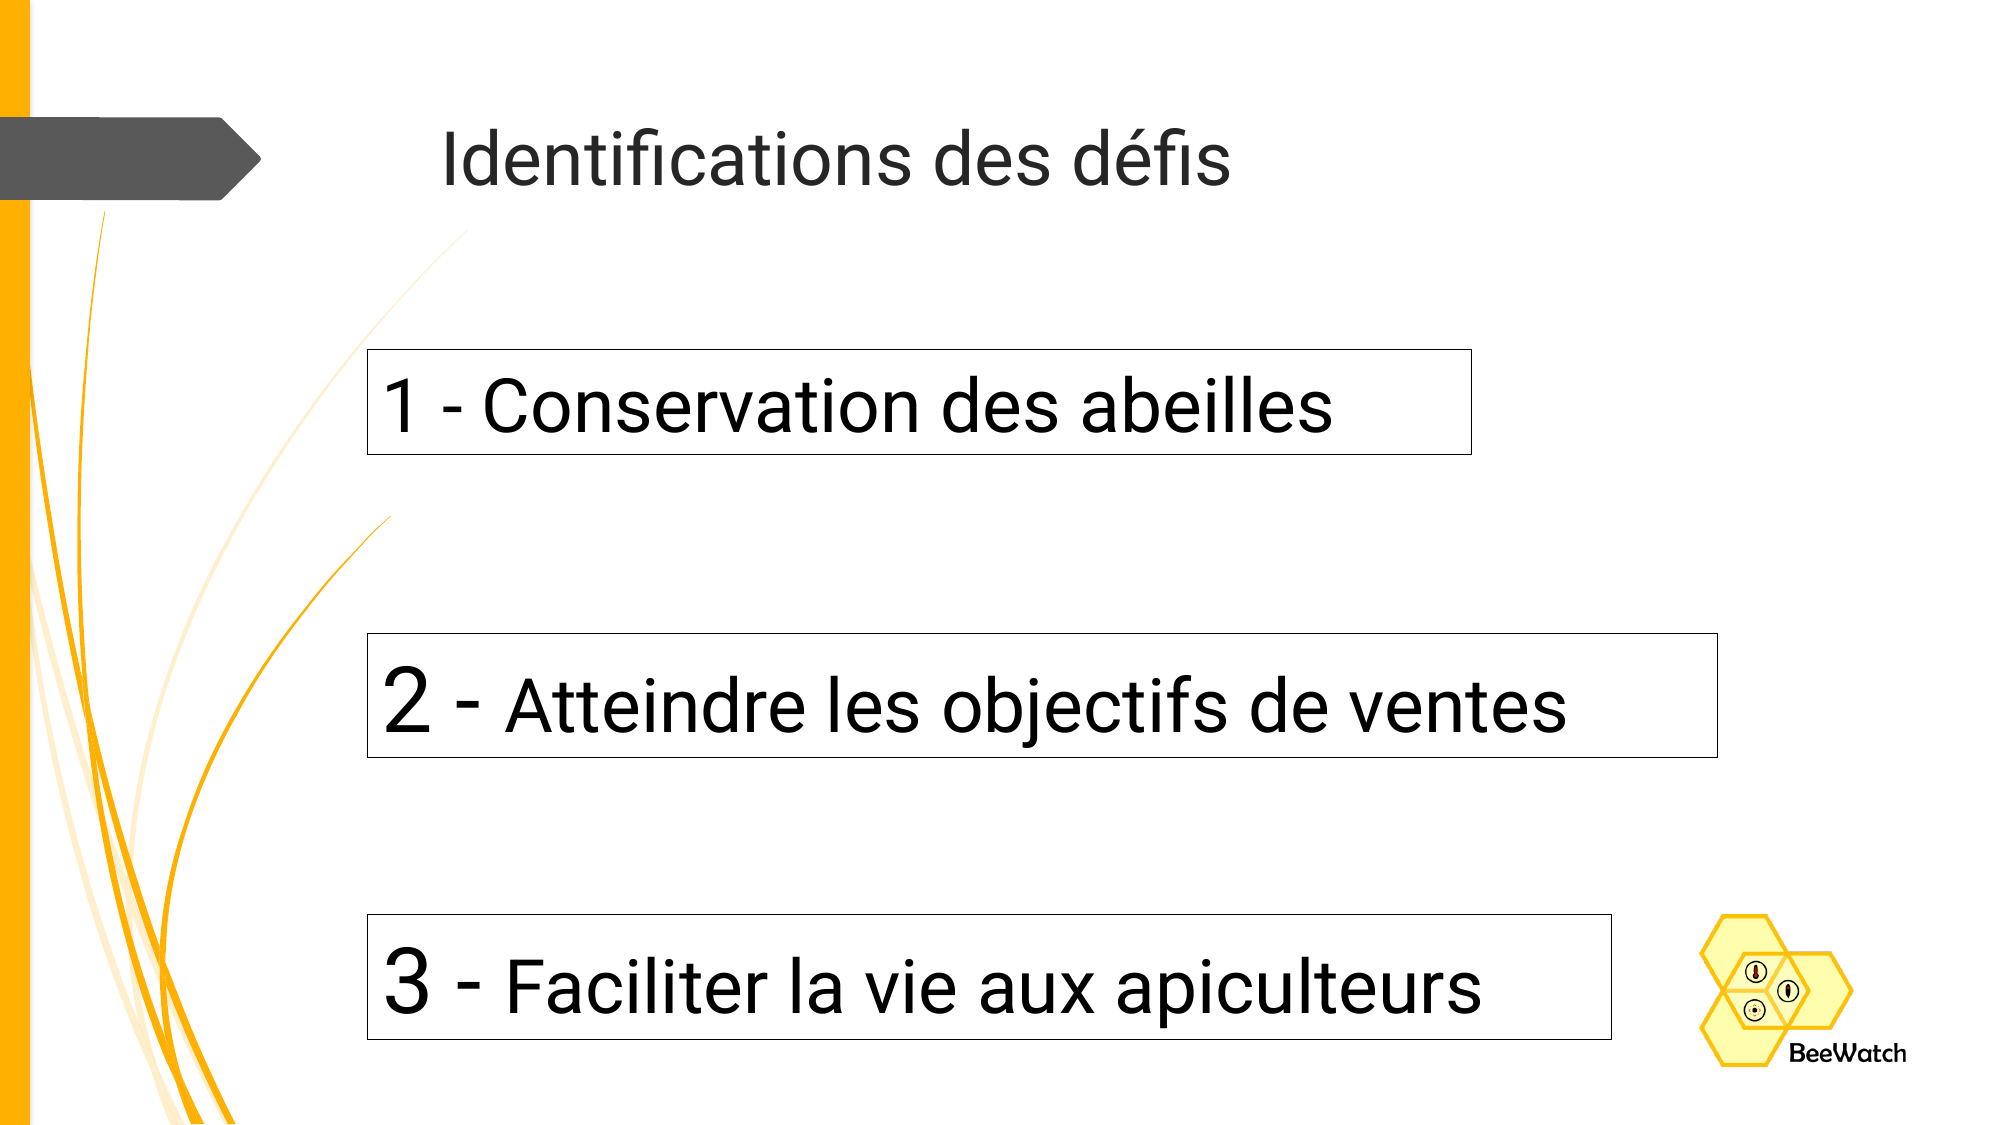

# Identifications des défis
1 - Conservation des abeilles

2 - Atteindre les objectifs de ventes
3 - Faciliter la vie aux apiculteurs